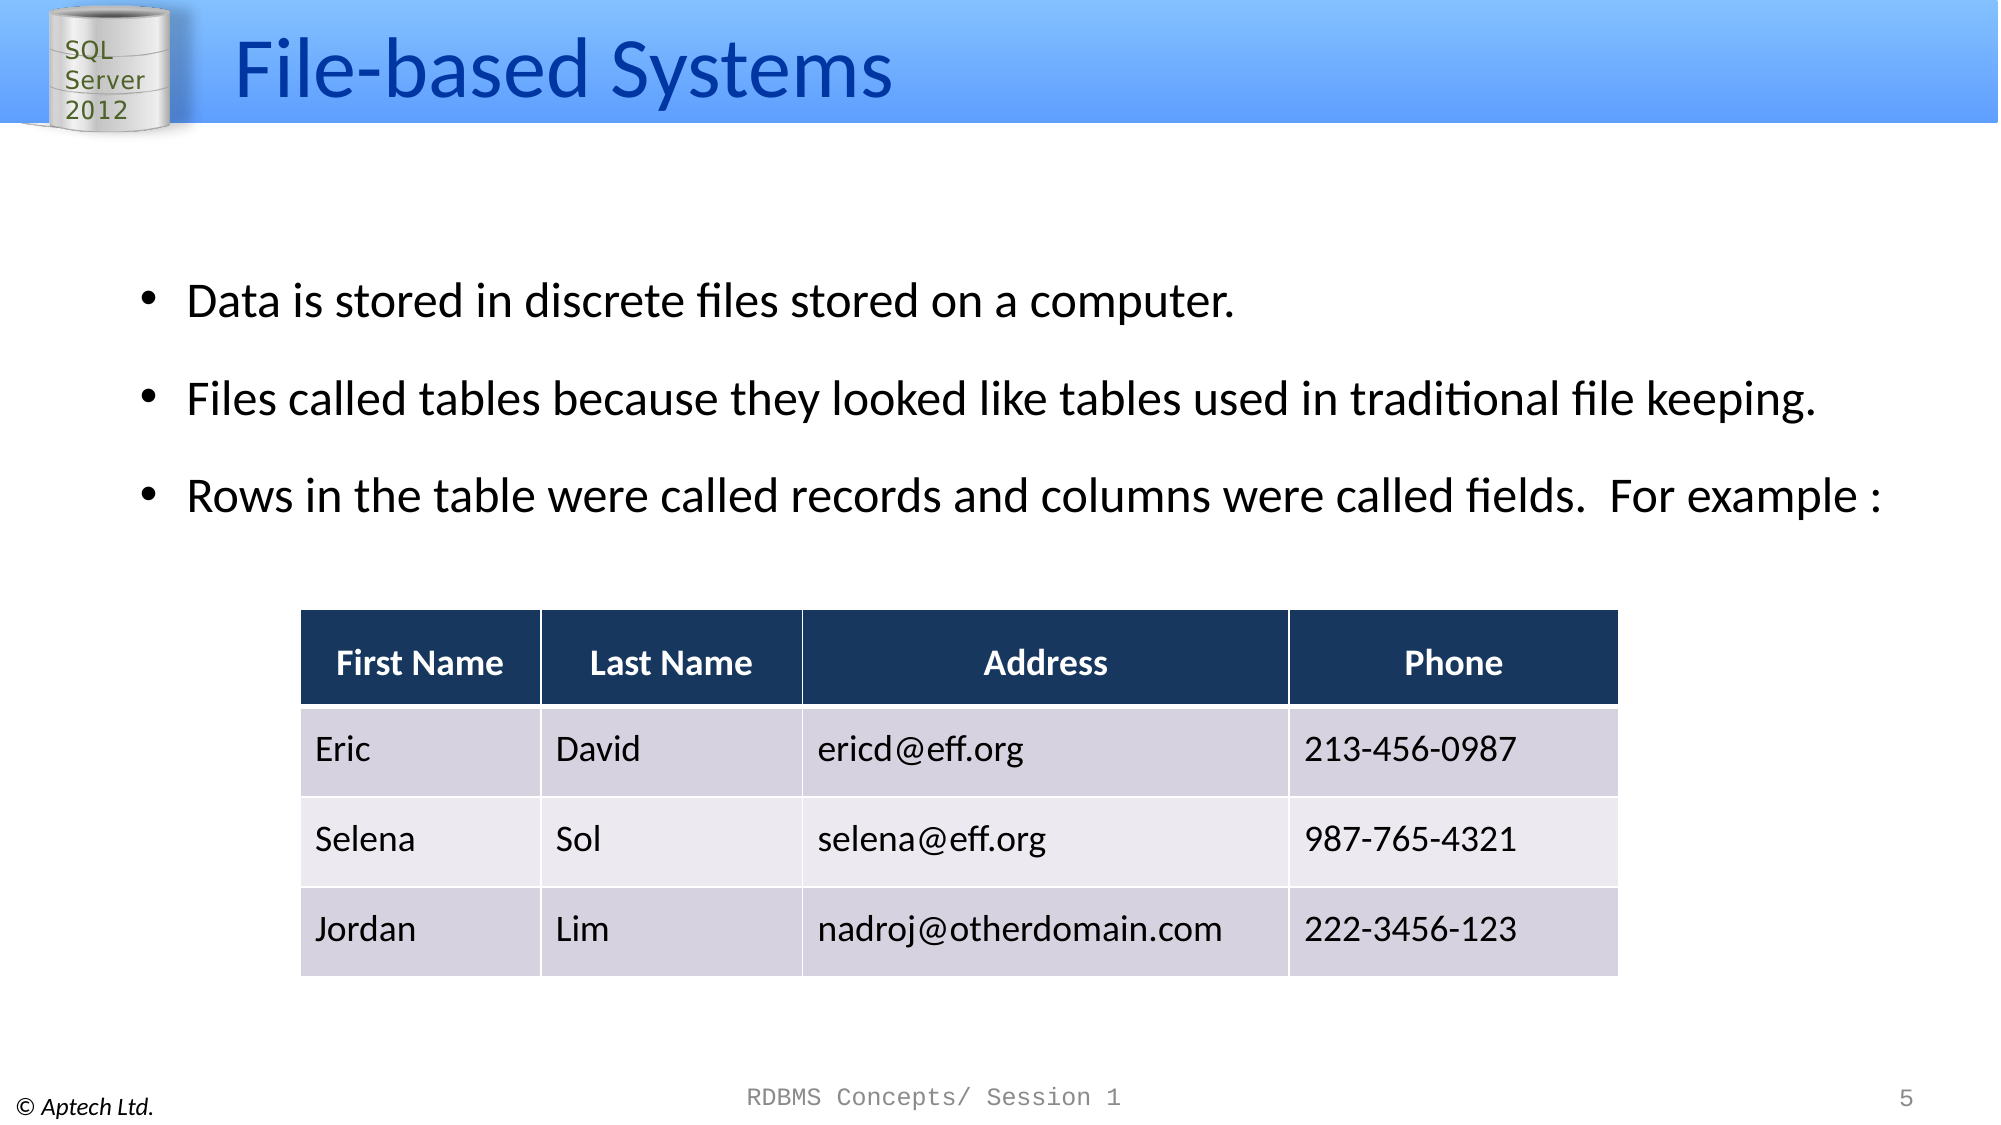

# File-based Systems
Data is stored in discrete files stored on a computer.
Files called tables because they looked like tables used in traditional file keeping.
Rows in the table were called records and columns were called fields.  For example :

Files called tables because they looked like tables used in traditional file keeping.
| First Name | Last Name | Address | Phone |
| --- | --- | --- | --- |
| Eric | David | ericd@eff.org | 213-456-0987 |
| Selena | Sol | selena@eff.org | 987-765-4321 |
| Jordan | Lim | nadroj@otherdomain.com | 222-3456-123 |
RDBMS Concepts/ Session 1
5